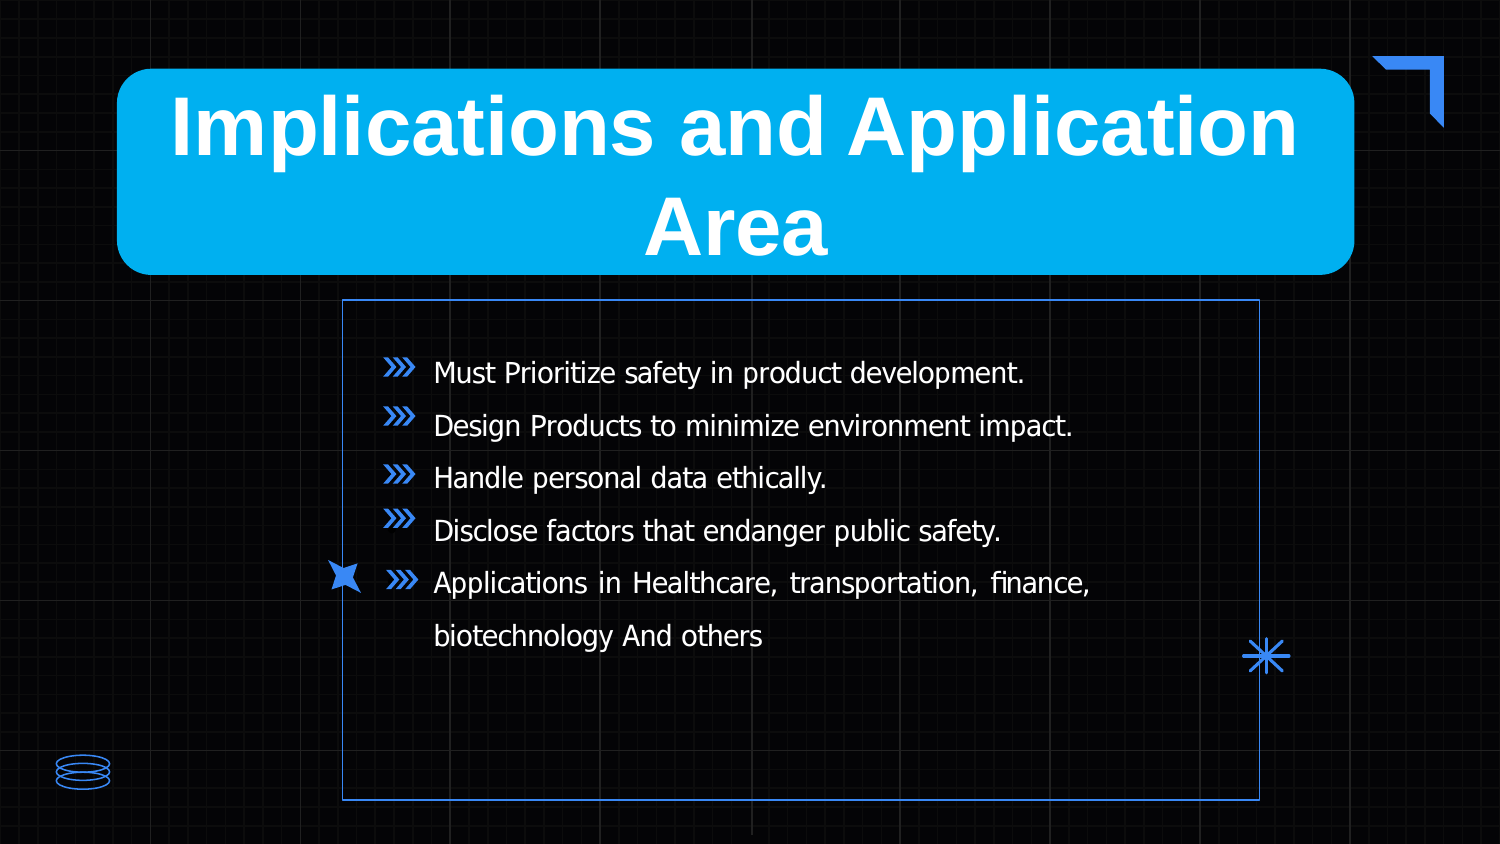

Implications and Application Area

Must Prioritize safety in product development.
Design Products to minimize environment impact.
Handle personal data ethically.
Disclose factors that endanger public safety.
Applications in Healthcare, transportation, finance, biotechnology And others